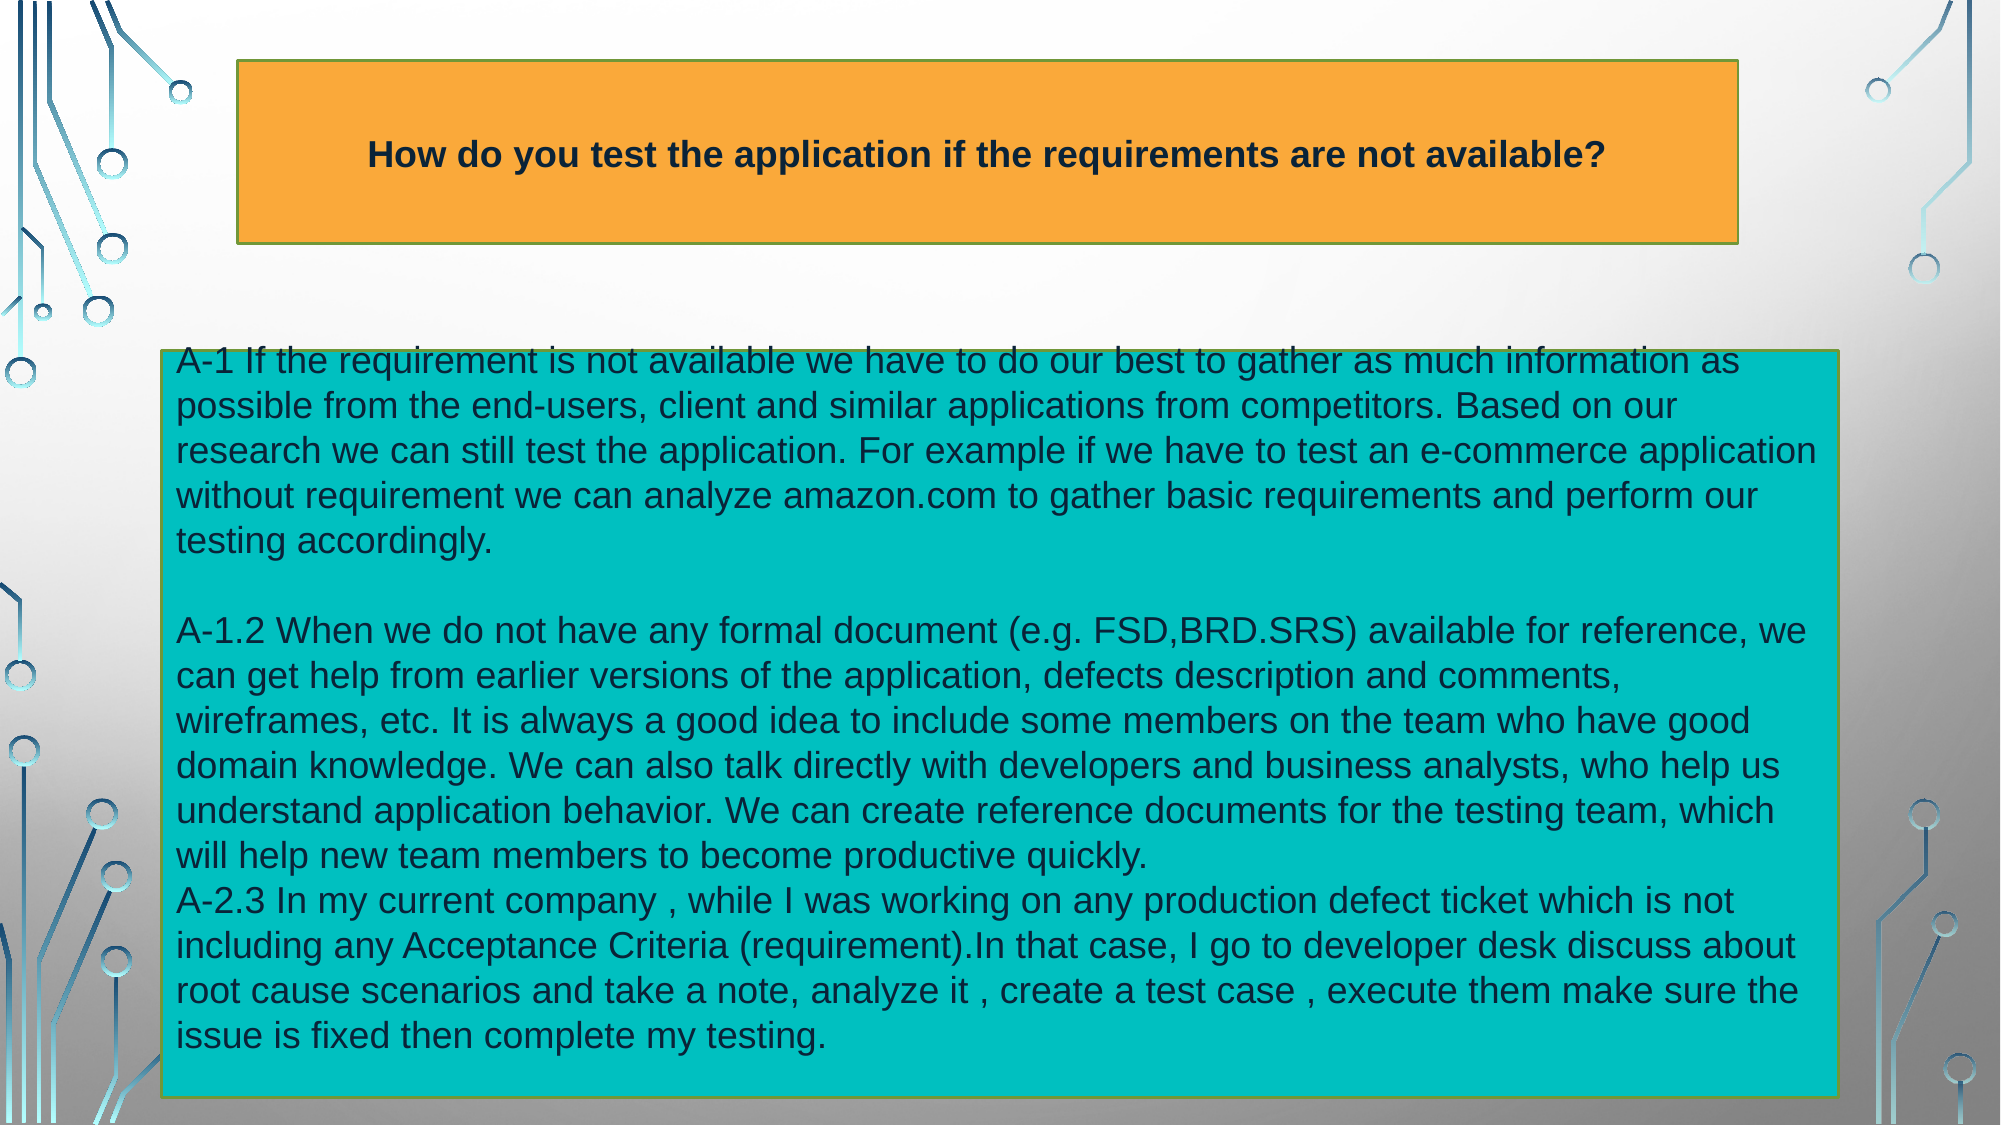

How do you test the application if the requirements are not available?
A-1 If the requirement is not available we have to do our best to gather as much information as possible from the end-users, client and similar applications from competitors. Based on our research we can still test the application. For example if we have to test an e-commerce application without requirement we can analyze amazon.com to gather basic requirements and perform our testing accordingly.

A-1.2 When we do not have any formal document (e.g. FSD,BRD.SRS) available for reference, we can get help from earlier versions of the application, defects description and comments, wireframes, etc. It is always a good idea to include some members on the team who have good domain knowledge. We can also talk directly with developers and business analysts, who help us understand application behavior. We can create reference documents for the testing team, which will help new team members to become productive quickly.
A-2.3 In my current company , while I was working on any production defect ticket which is not including any Acceptance Criteria (requirement).In that case, I go to developer desk discuss about root cause scenarios and take a note, analyze it , create a test case , execute them make sure the issue is fixed then complete my testing.